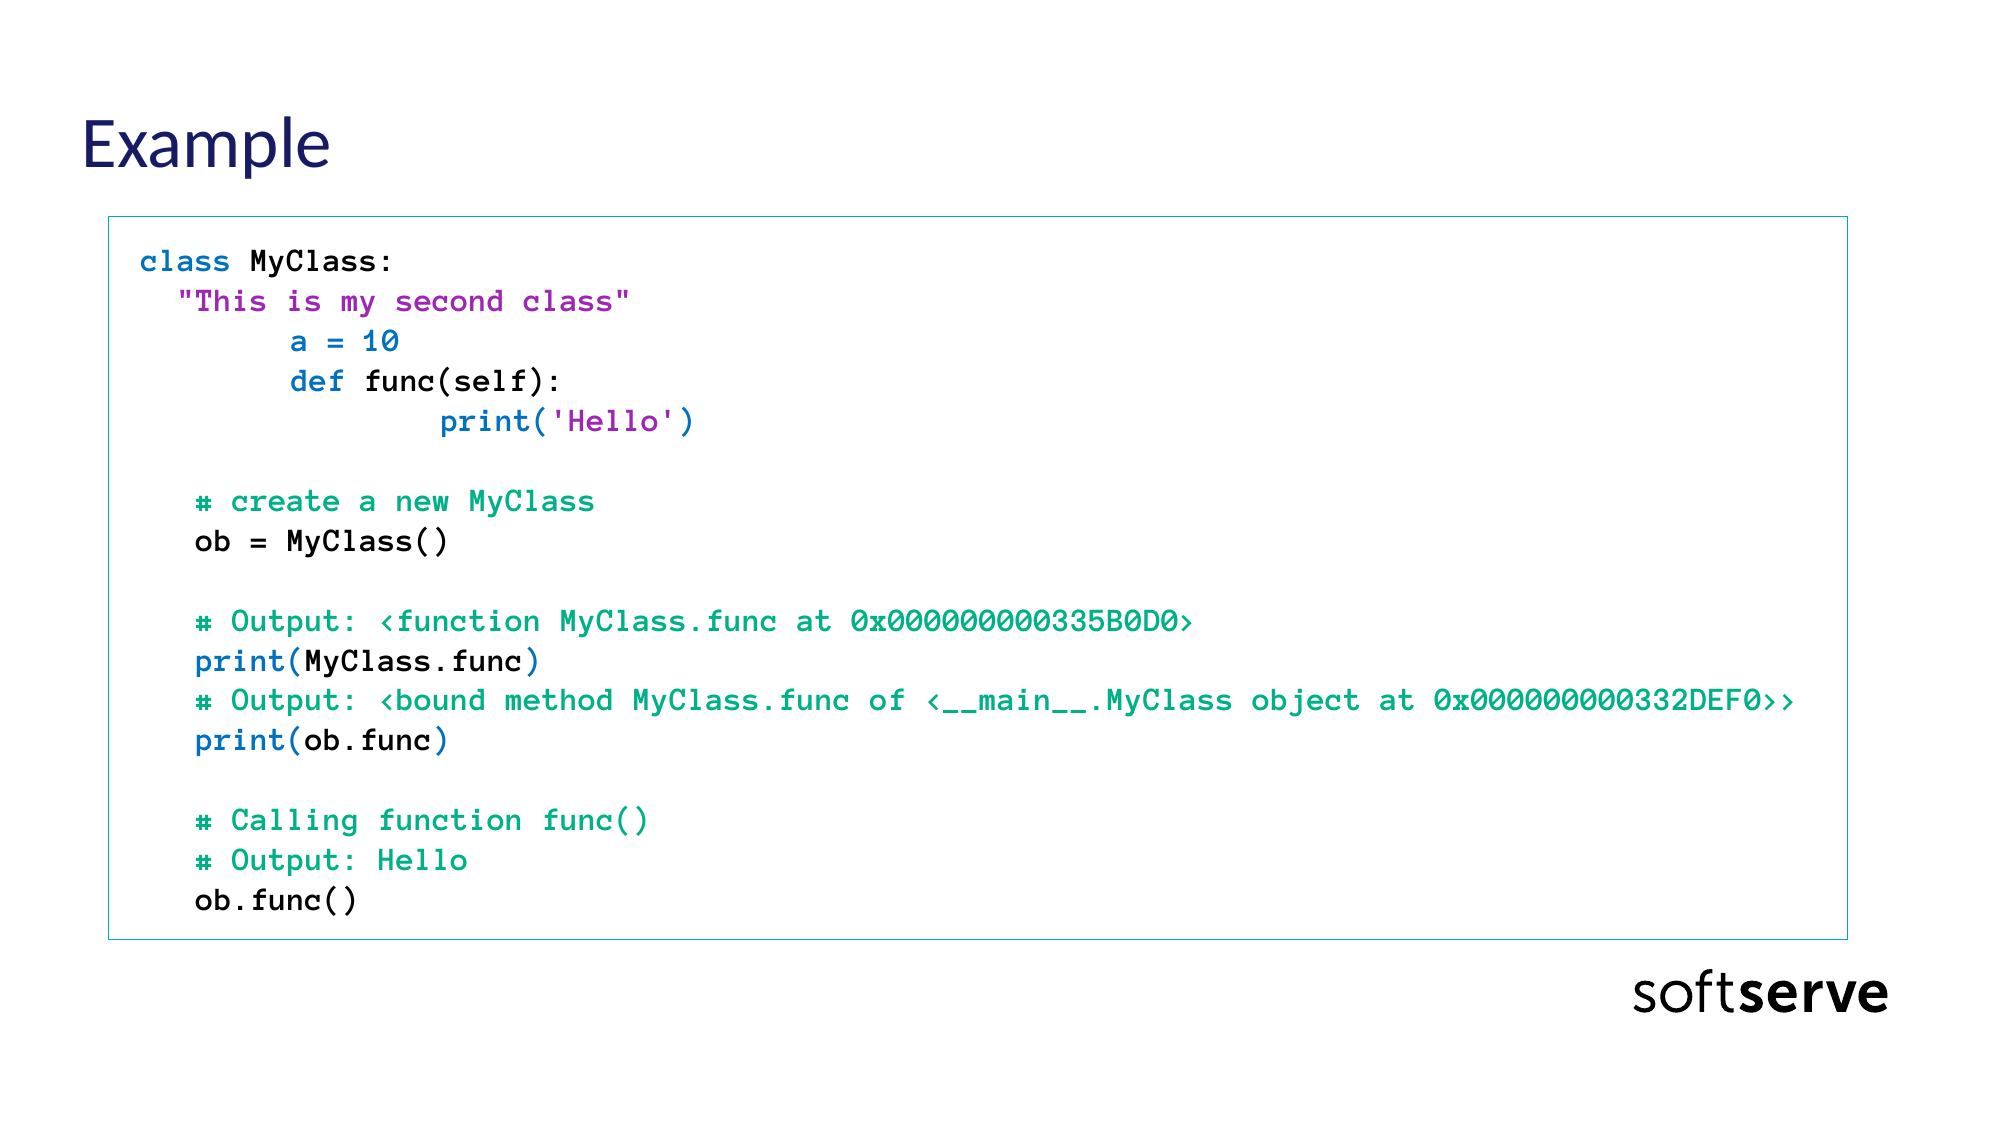

# Example
class MyClass:
  "This is my second class"
	a = 10
	def func(self):
		print('Hello')

   # create a new MyClass
   ob = MyClass()

   # Output: <function MyClass.func at 0x000000000335B0D0>
   print(MyClass.func)
   # Output: <bound method MyClass.func of <__main__.MyClass object at 0x000000000332DEF0>>
   print(ob.func)

   # Calling function func()
   # Output: Hello
   ob.func()